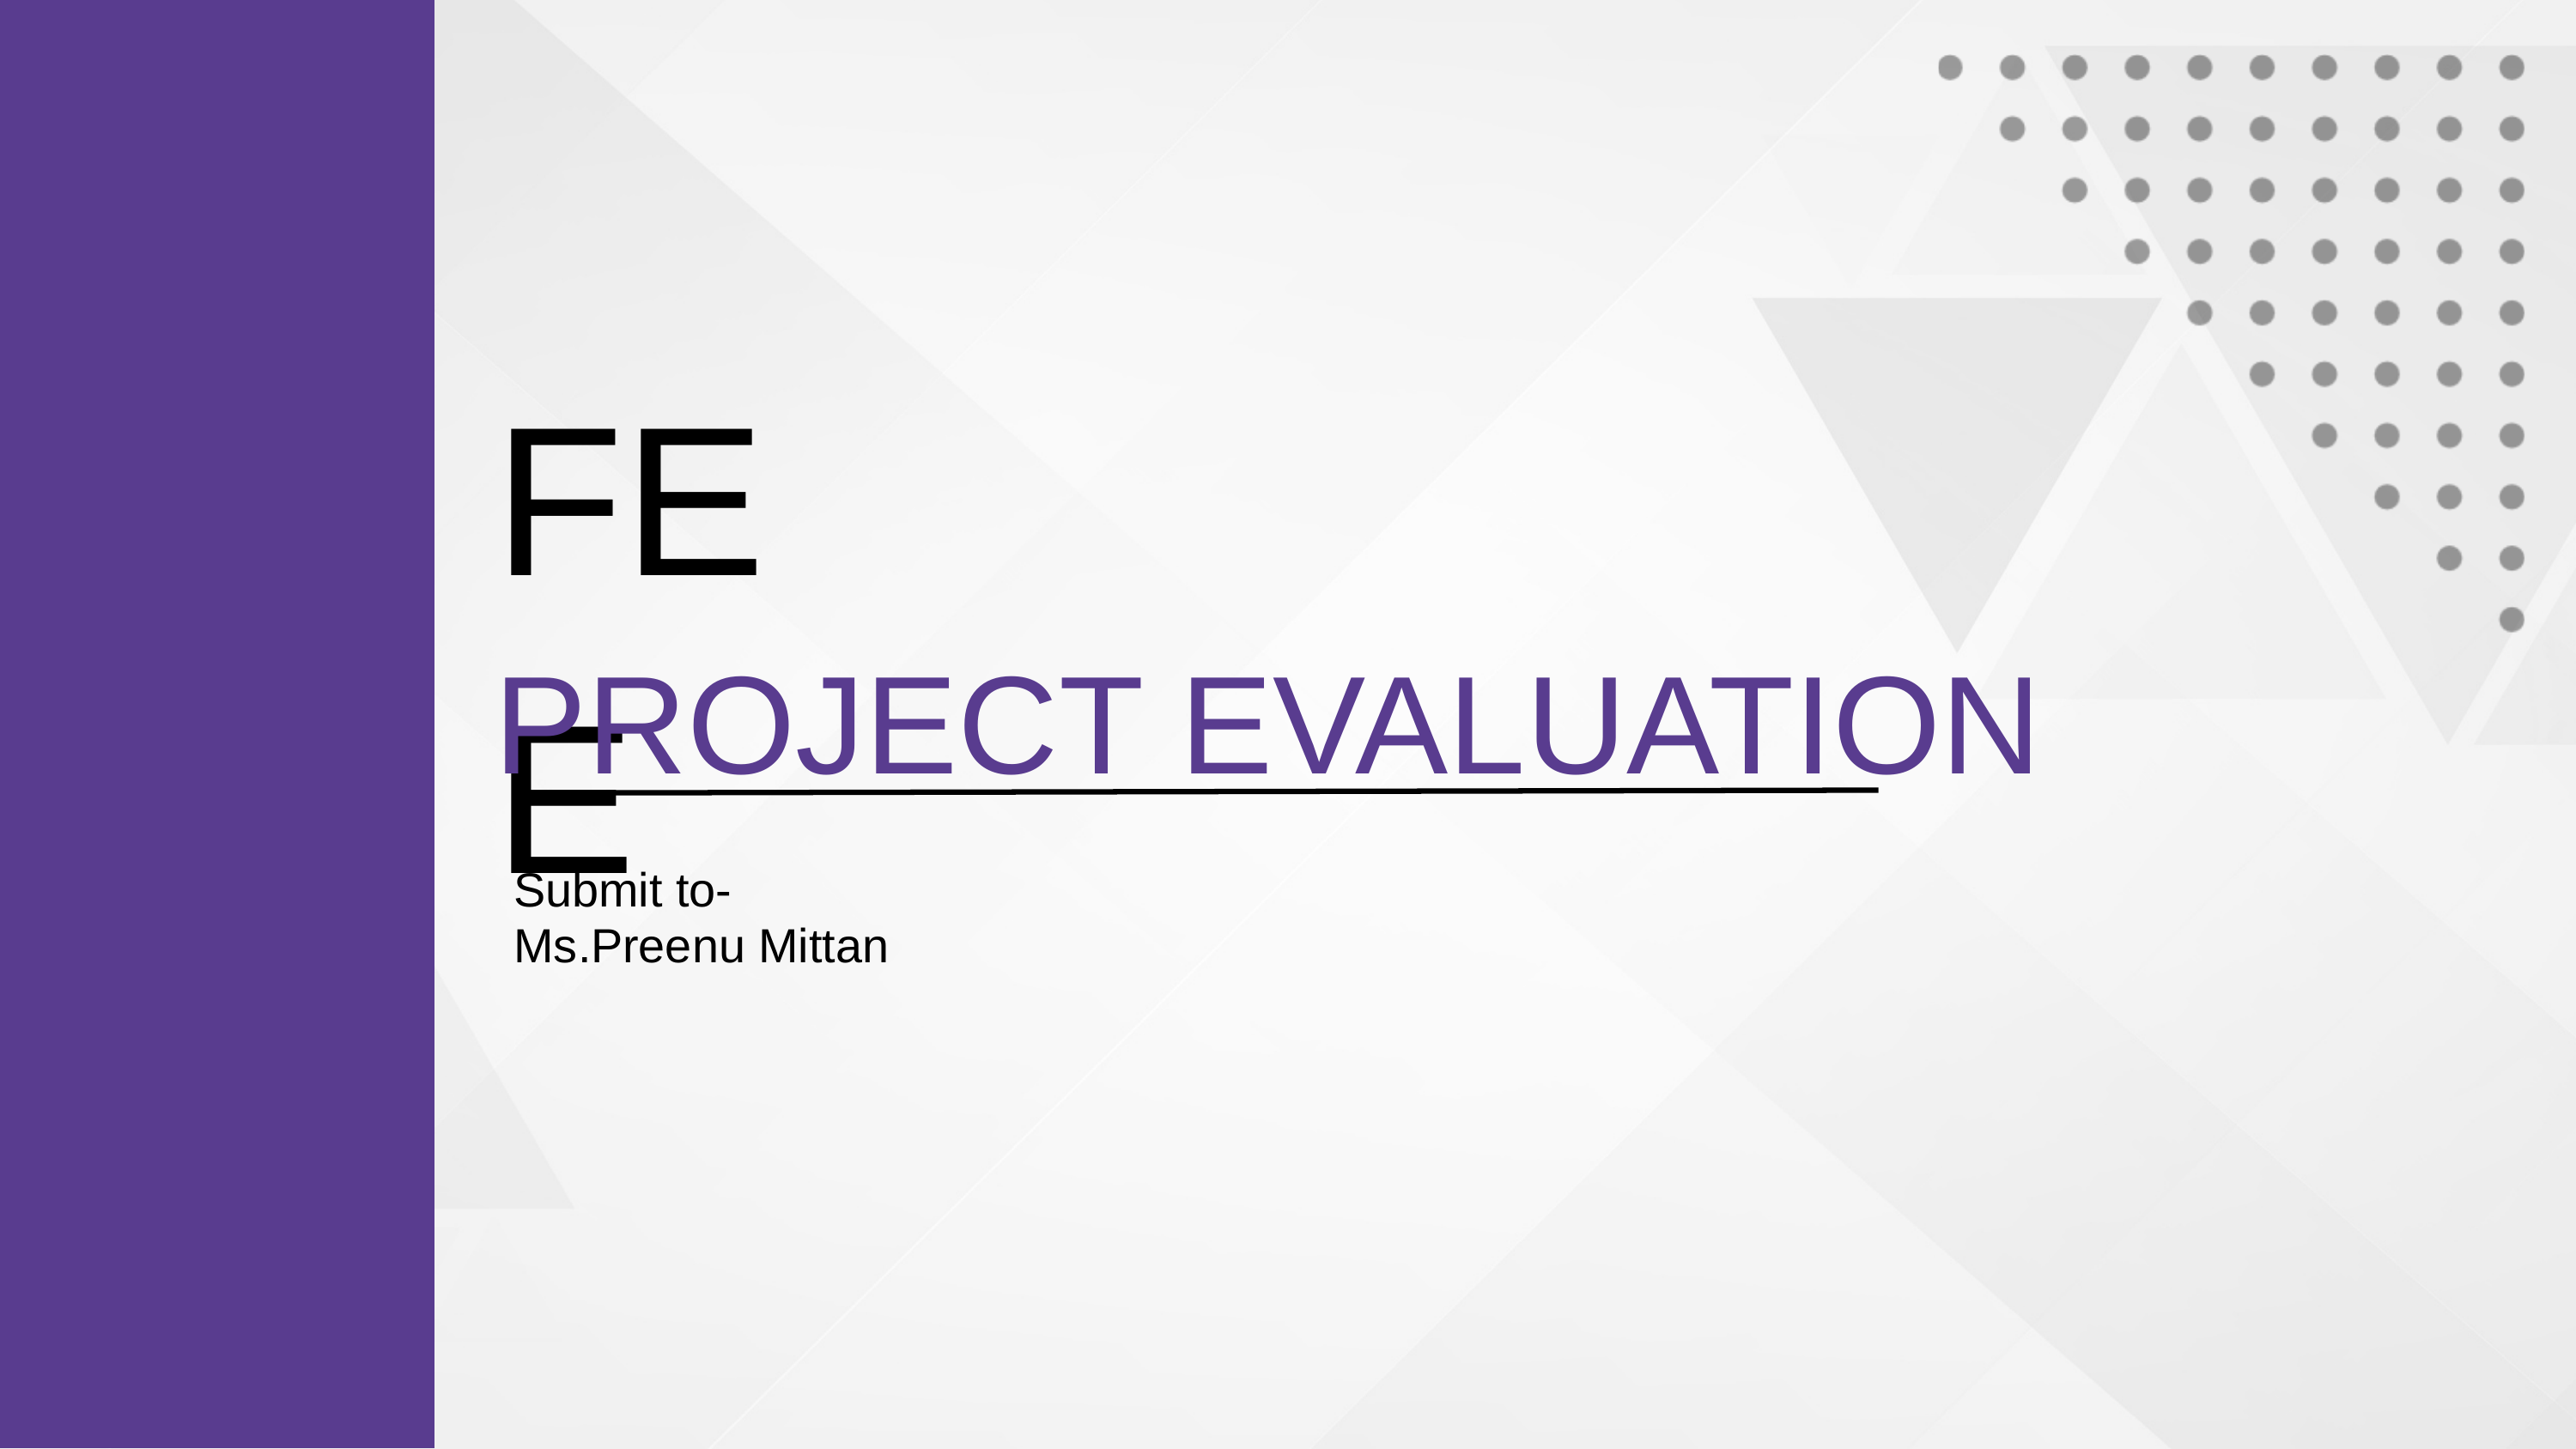

FEE
PROJECT EVALUATION

Submit to-
Ms.Preenu Mittan